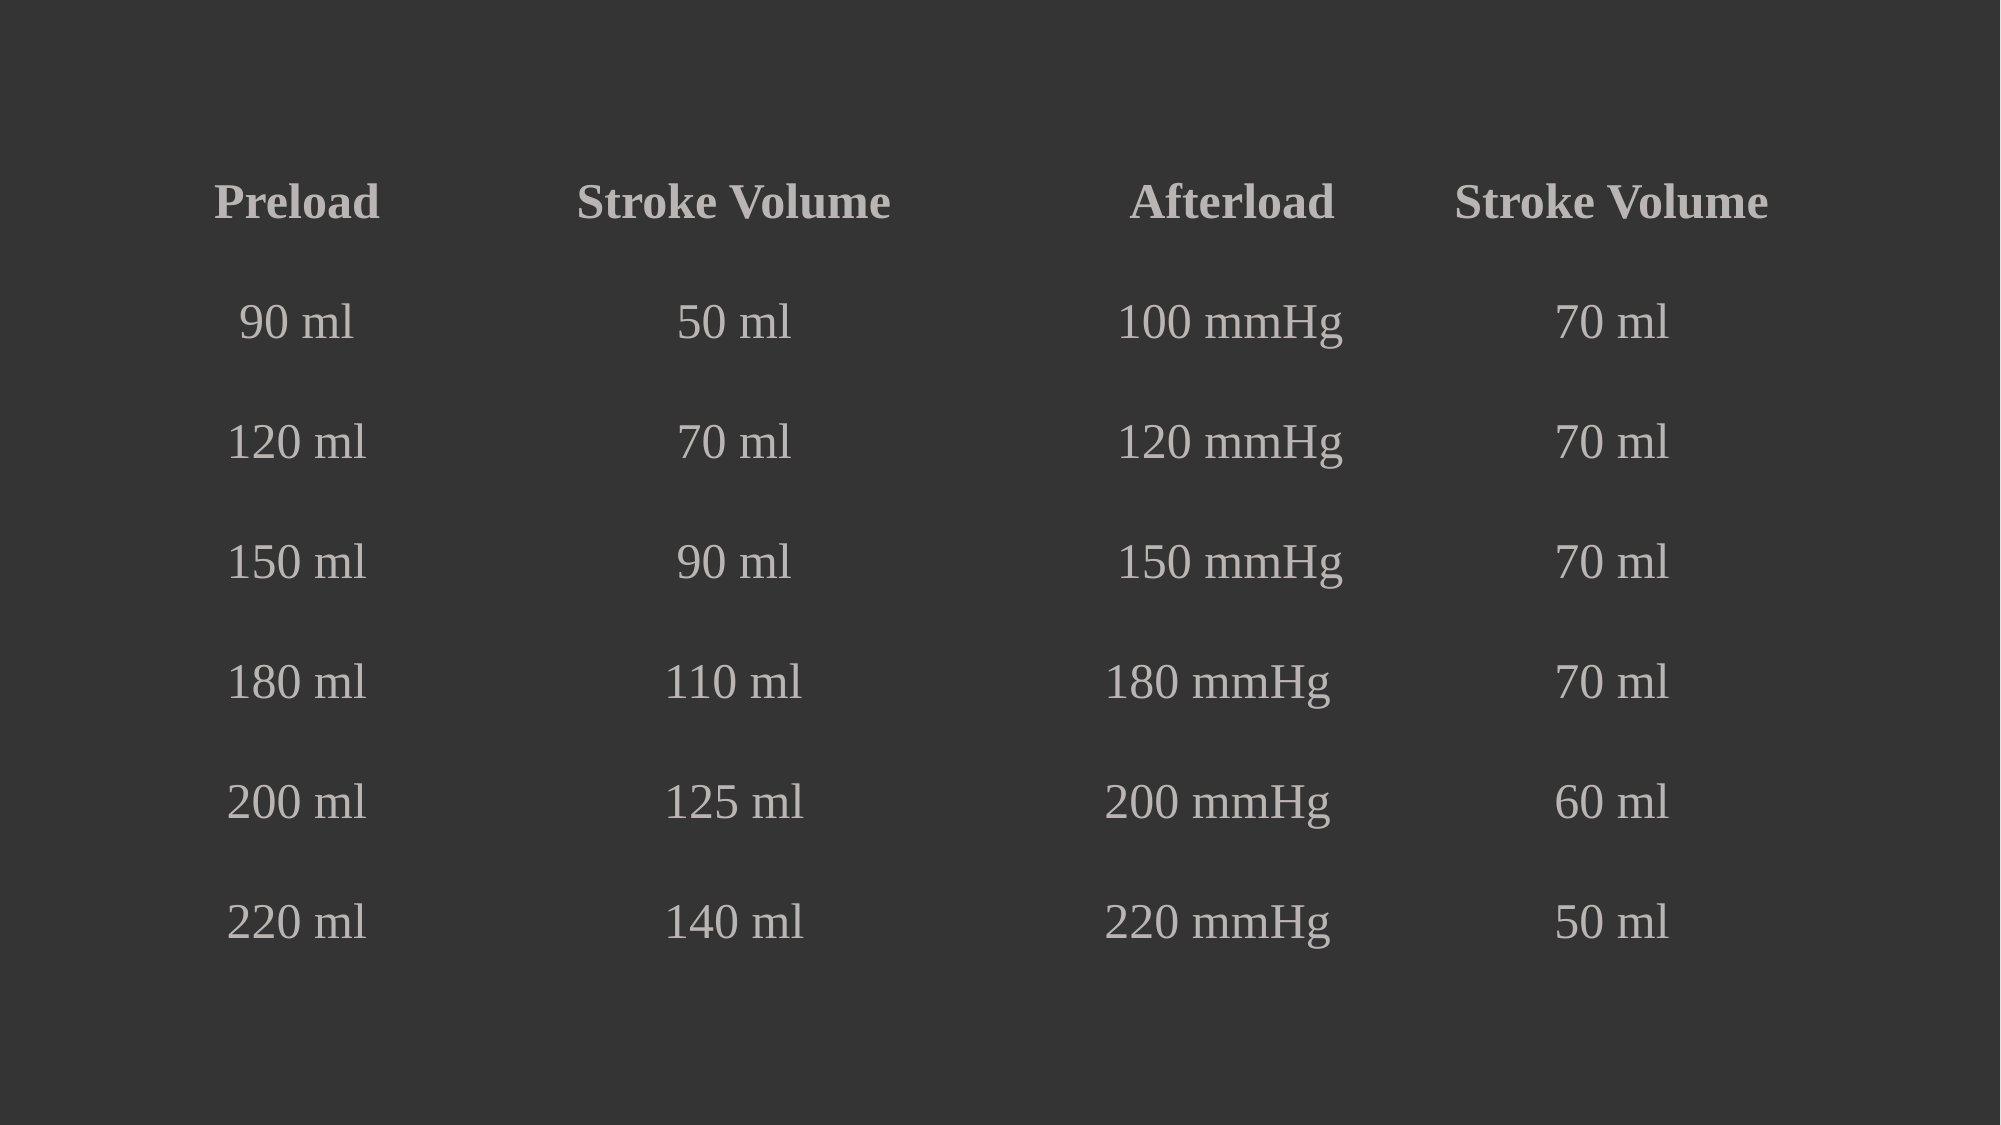

Preload	     Stroke Volume

  90 ml			 50 ml

 120 ml		 70 ml

 150 ml		 90 ml

 180 ml		110 ml

 200 ml		125 ml

 220 ml		140 ml
  Afterload 	    Stroke Volume

 100 mmHg		70 ml

 120 mmHg		70 ml

 150 mmHg		70 ml

180 mmHg		70 ml

200 mmHg		60 ml

220 mmHg		50 ml